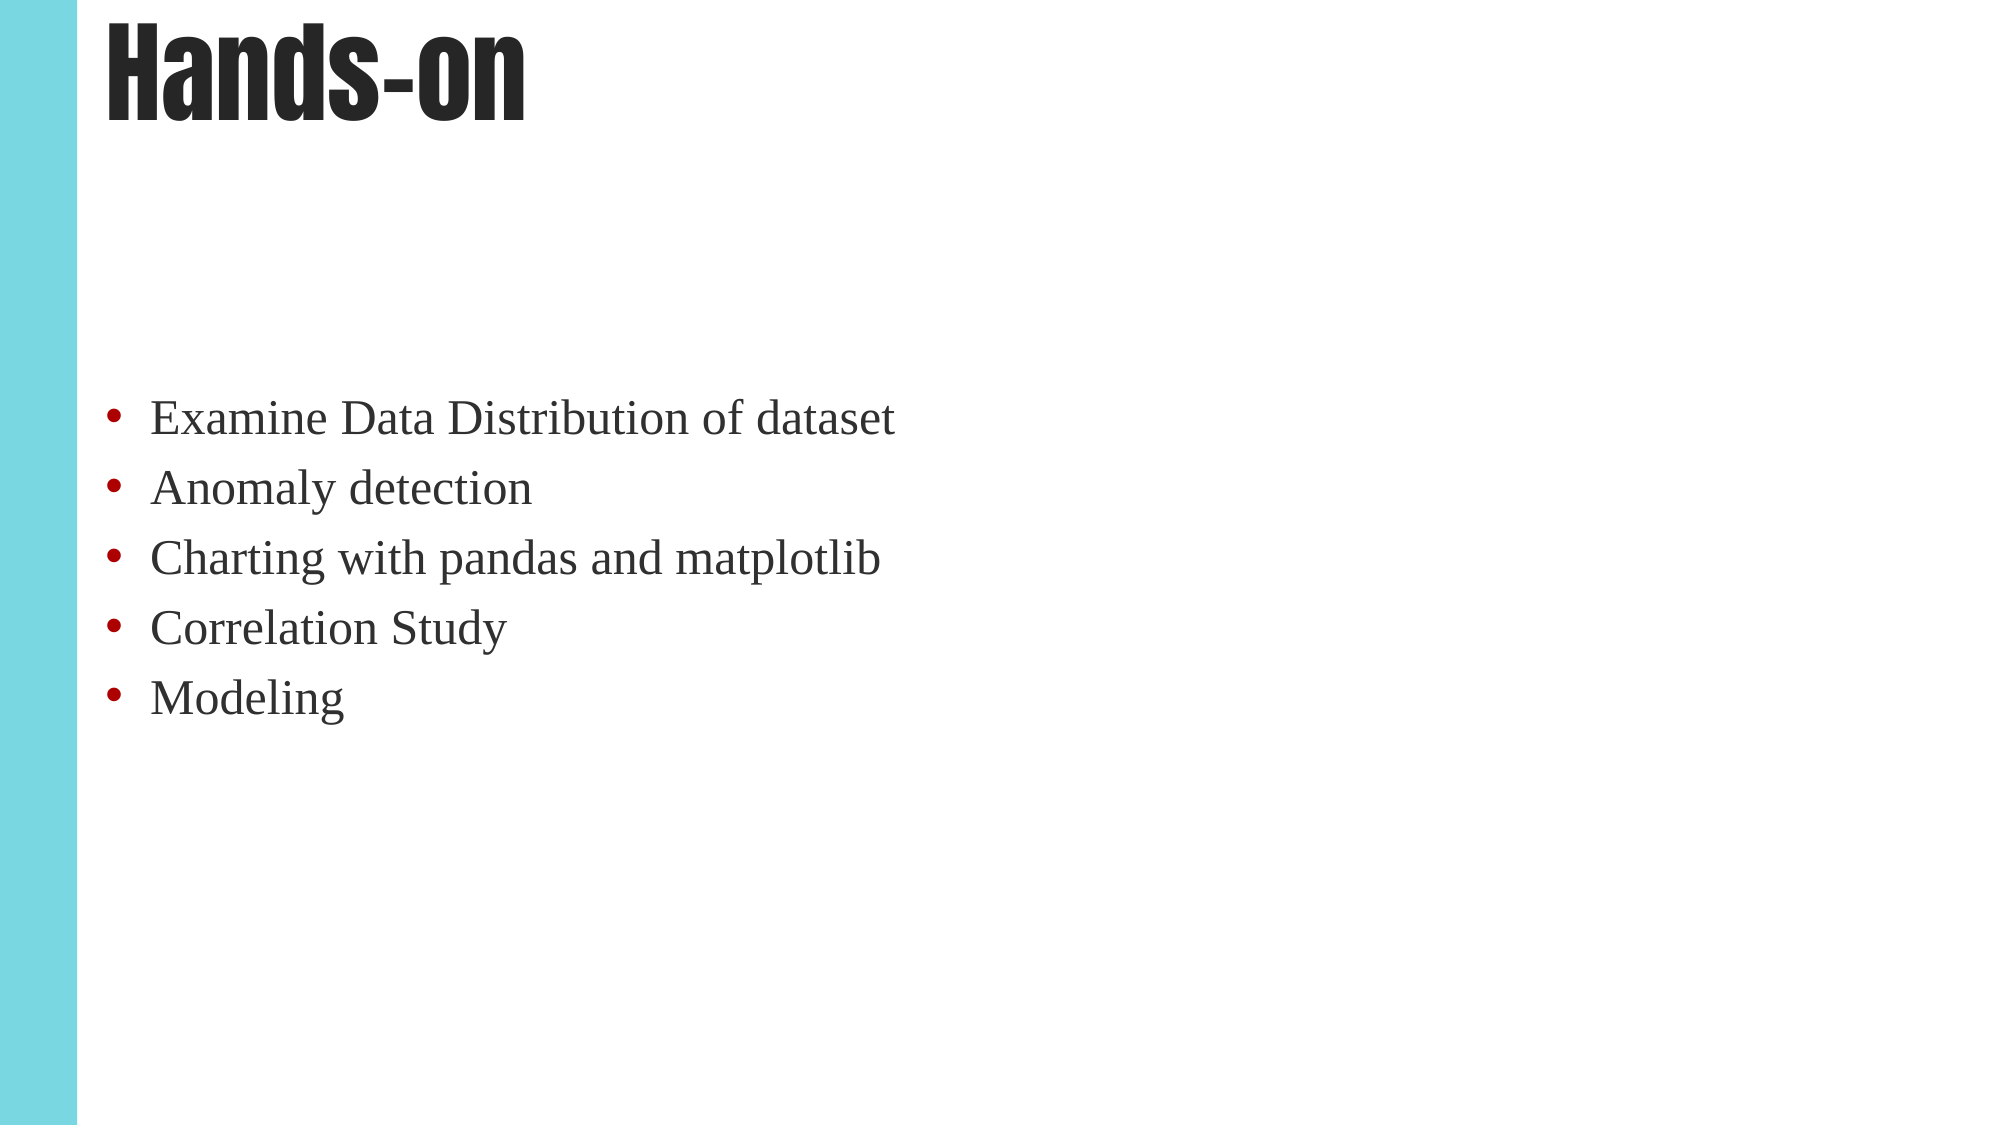

# Hands-on
Examine Data Distribution of dataset
Anomaly detection
Charting with pandas and matplotlib
Correlation Study
Modeling